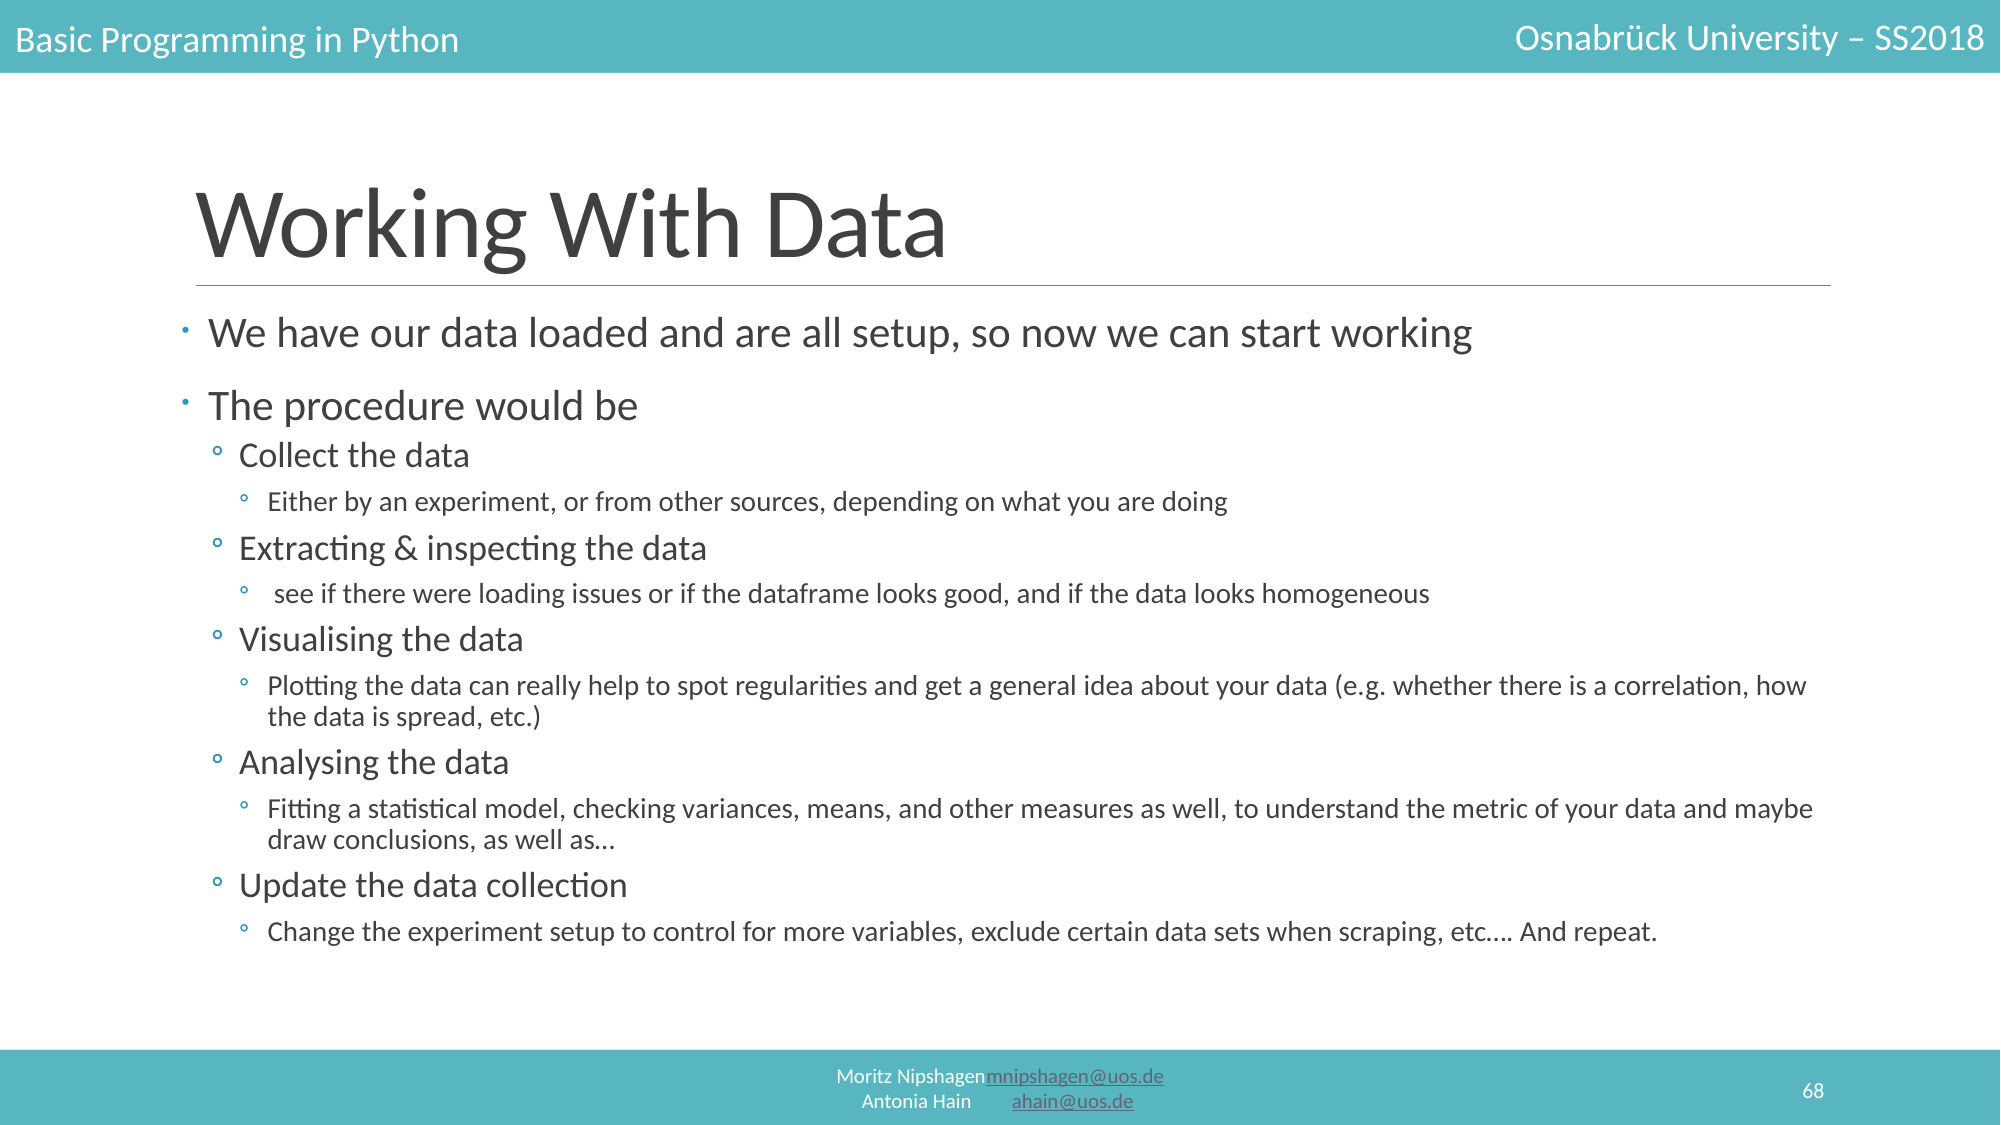

# Working With Data
We have our data loaded and are all setup, so now we can start working
The procedure would be
Collect the data
Either by an experiment, or from other sources, depending on what you are doing
Extracting & inspecting the data
 see if there were loading issues or if the dataframe looks good, and if the data looks homogeneous
Visualising the data
Plotting the data can really help to spot regularities and get a general idea about your data (e.g. whether there is a correlation, how the data is spread, etc.)
Analysing the data
Fitting a statistical model, checking variances, means, and other measures as well, to understand the metric of your data and maybe draw conclusions, as well as…
Update the data collection
Change the experiment setup to control for more variables, exclude certain data sets when scraping, etc…. And repeat.
68